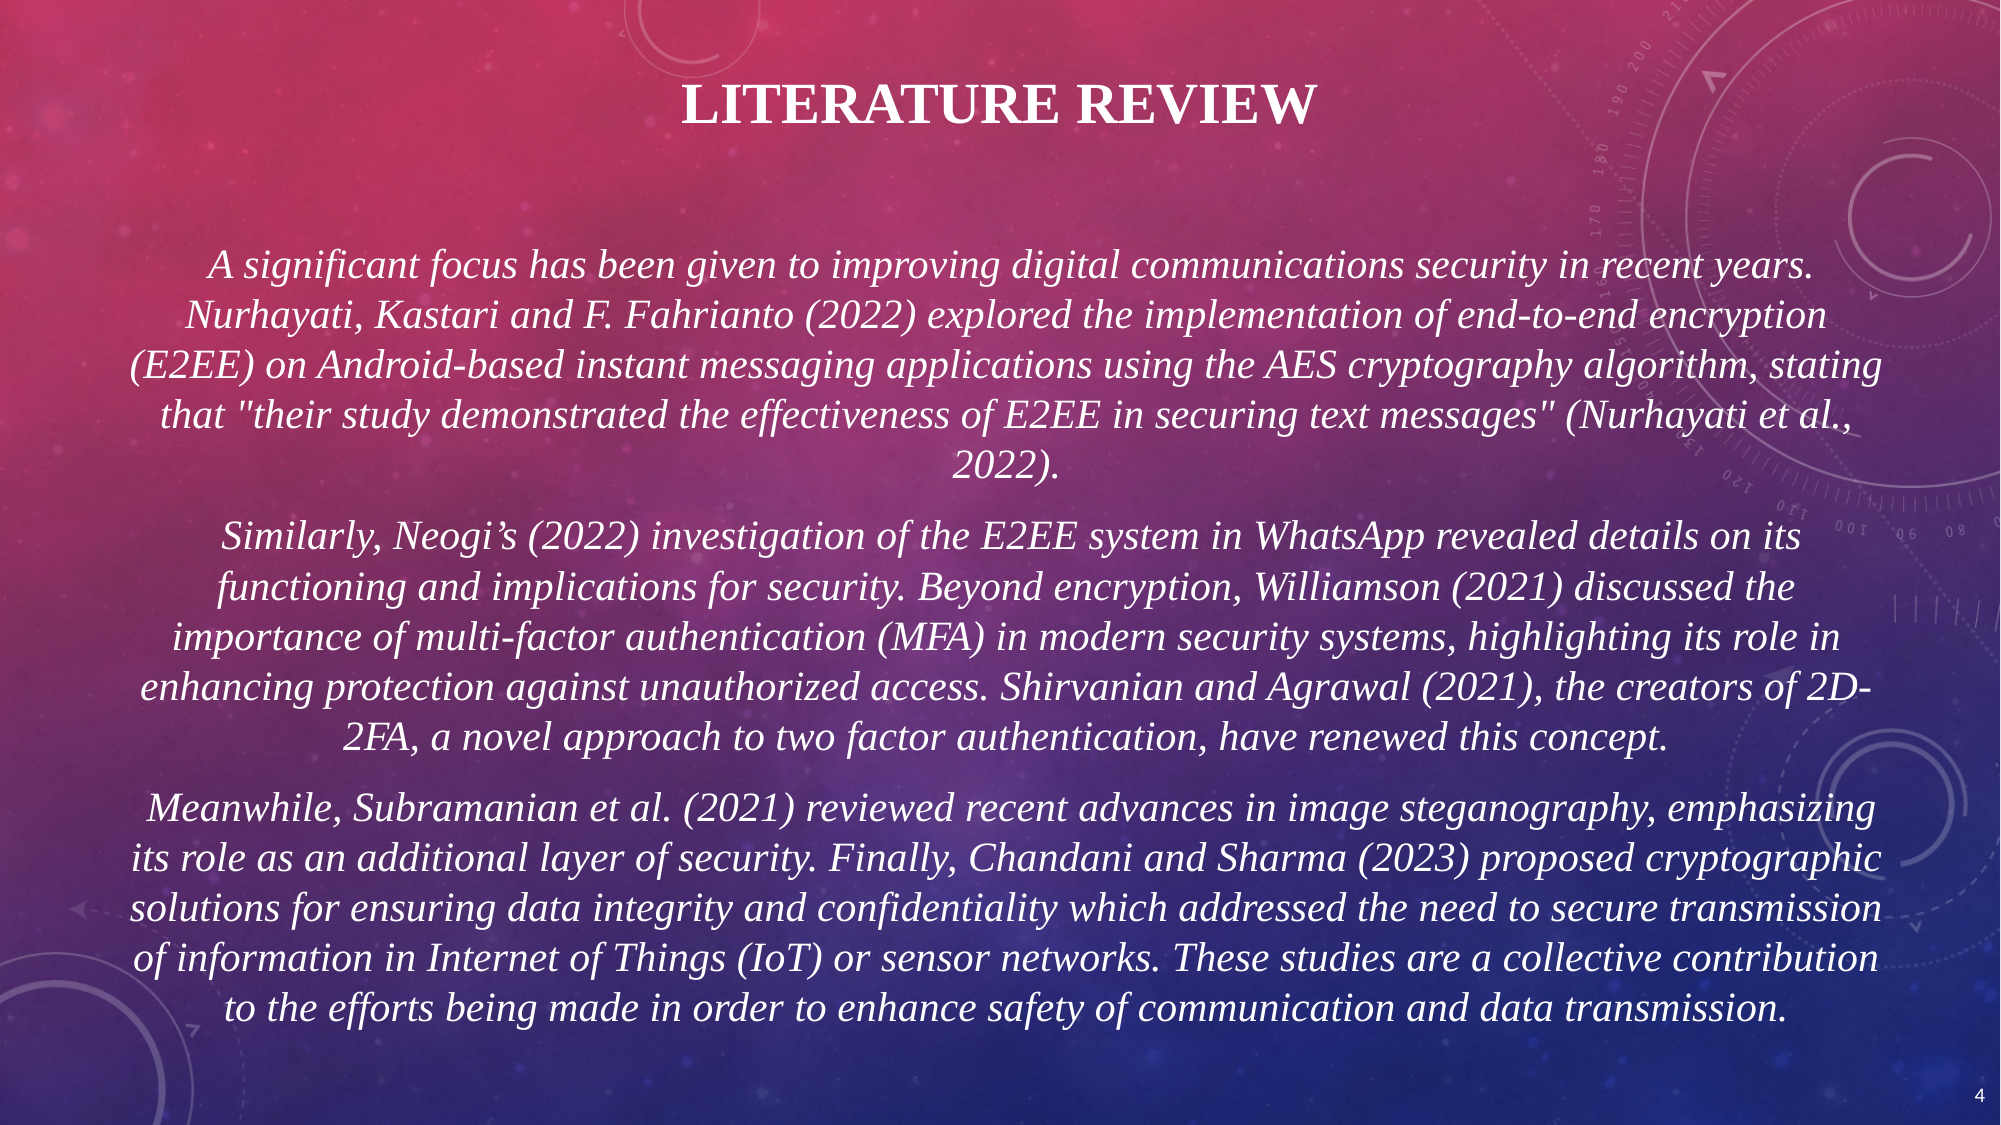

# Literature Review
 A significant focus has been given to improving digital communications security in recent years. Nurhayati, Kastari and F. Fahrianto (2022) explored the implementation of end-to-end encryption (E2EE) on Android-based instant messaging applications using the AES cryptography algorithm, stating that "their study demonstrated the effectiveness of E2EE in securing text messages" (Nurhayati et al., 2022).
 Similarly, Neogi’s (2022) investigation of the E2EE system in WhatsApp revealed details on its functioning and implications for security. Beyond encryption, Williamson (2021) discussed the importance of multi-factor authentication (MFA) in modern security systems, highlighting its role in enhancing protection against unauthorized access. Shirvanian and Agrawal (2021), the creators of 2D-2FA, a novel approach to two factor authentication, have renewed this concept.
 Meanwhile, Subramanian et al. (2021) reviewed recent advances in image steganography, emphasizing its role as an additional layer of security. Finally, Chandani and Sharma (2023) proposed cryptographic solutions for ensuring data integrity and confidentiality which addressed the need to secure transmission of information in Internet of Things (IoT) or sensor networks. These studies are a collective contribution to the efforts being made in order to enhance safety of communication and data transmission.
4